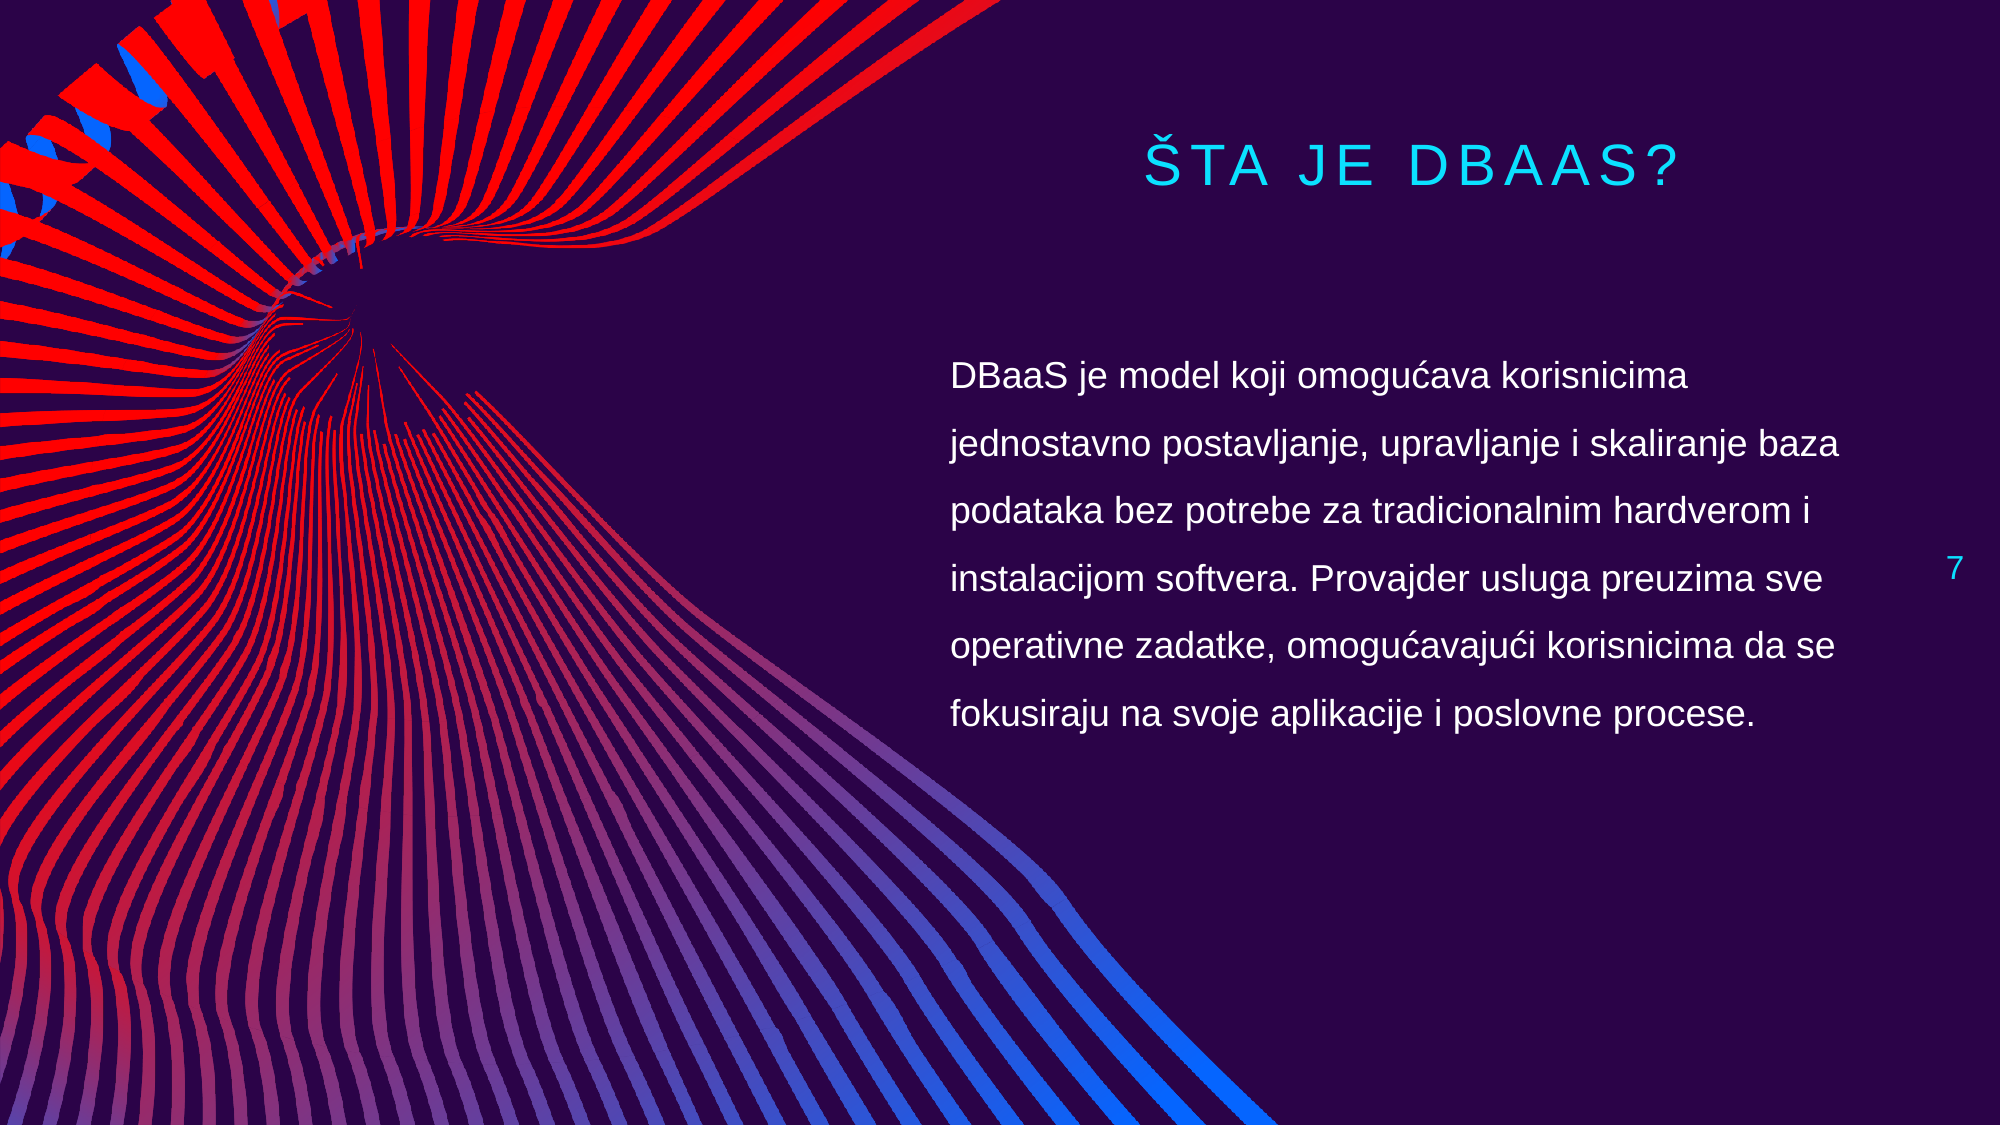

# Šta je Dbaas?
DBaaS je model koji omogućava korisnicima jednostavno postavljanje, upravljanje i skaliranje baza podataka bez potrebe za tradicionalnim hardverom i instalacijom softvera. Provajder usluga preuzima sve operativne zadatke, omogućavajući korisnicima da se fokusiraju na svoje aplikacije i poslovne procese.
7